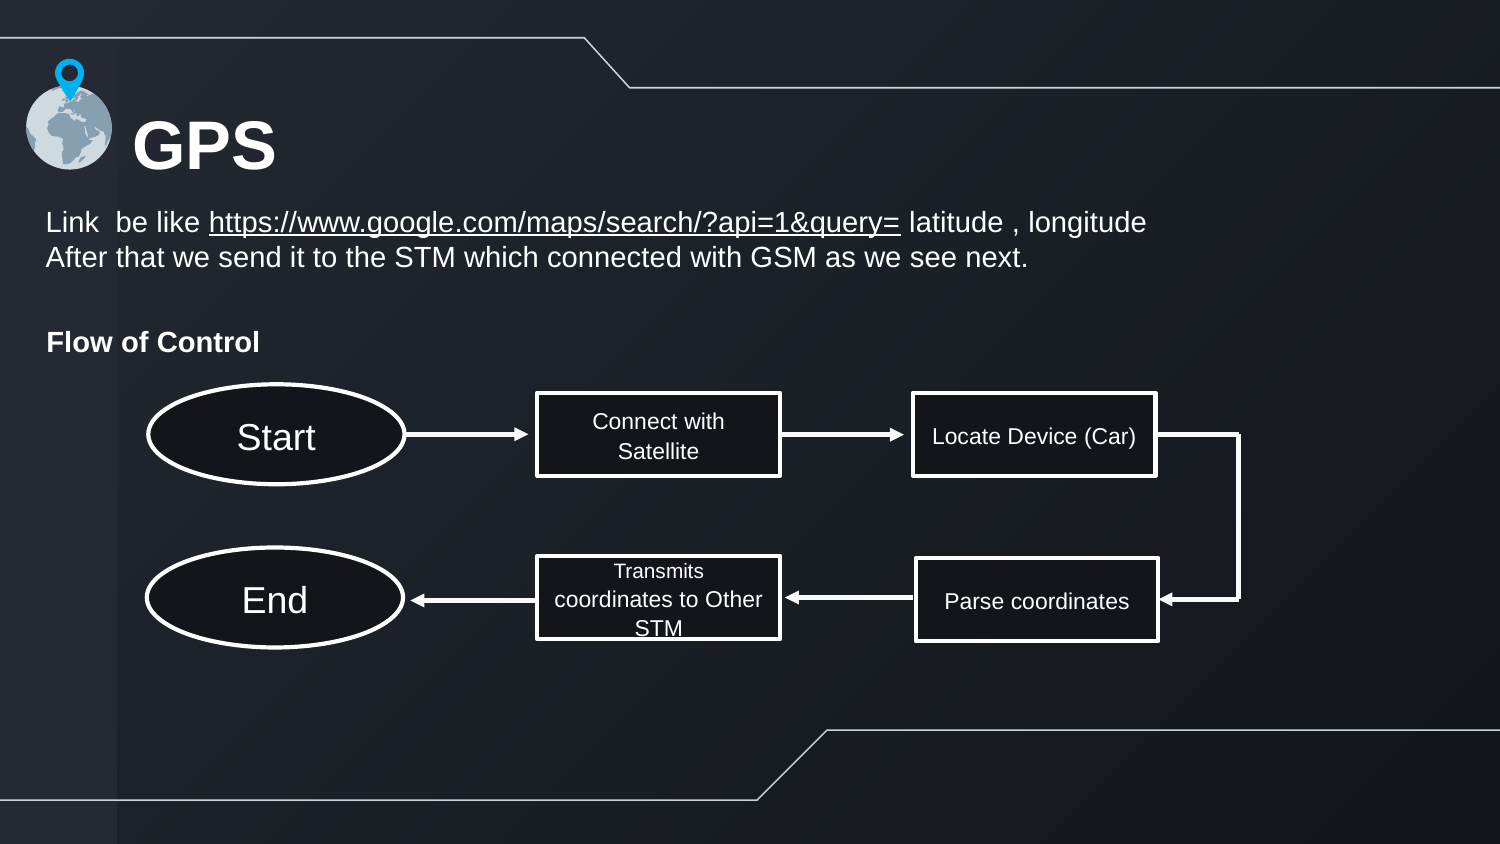

GPS

# GPS

GPS
Link  be like https://www.google.com/maps/search/?api=1&query= latitude , longitude
After that we send it to the STM which connected with GSM as we see next.
Flow of Control
Start
Connect with Satellite
Locate Device (Car)
End

Transmits coordinates to Other STM
Parse coordinates